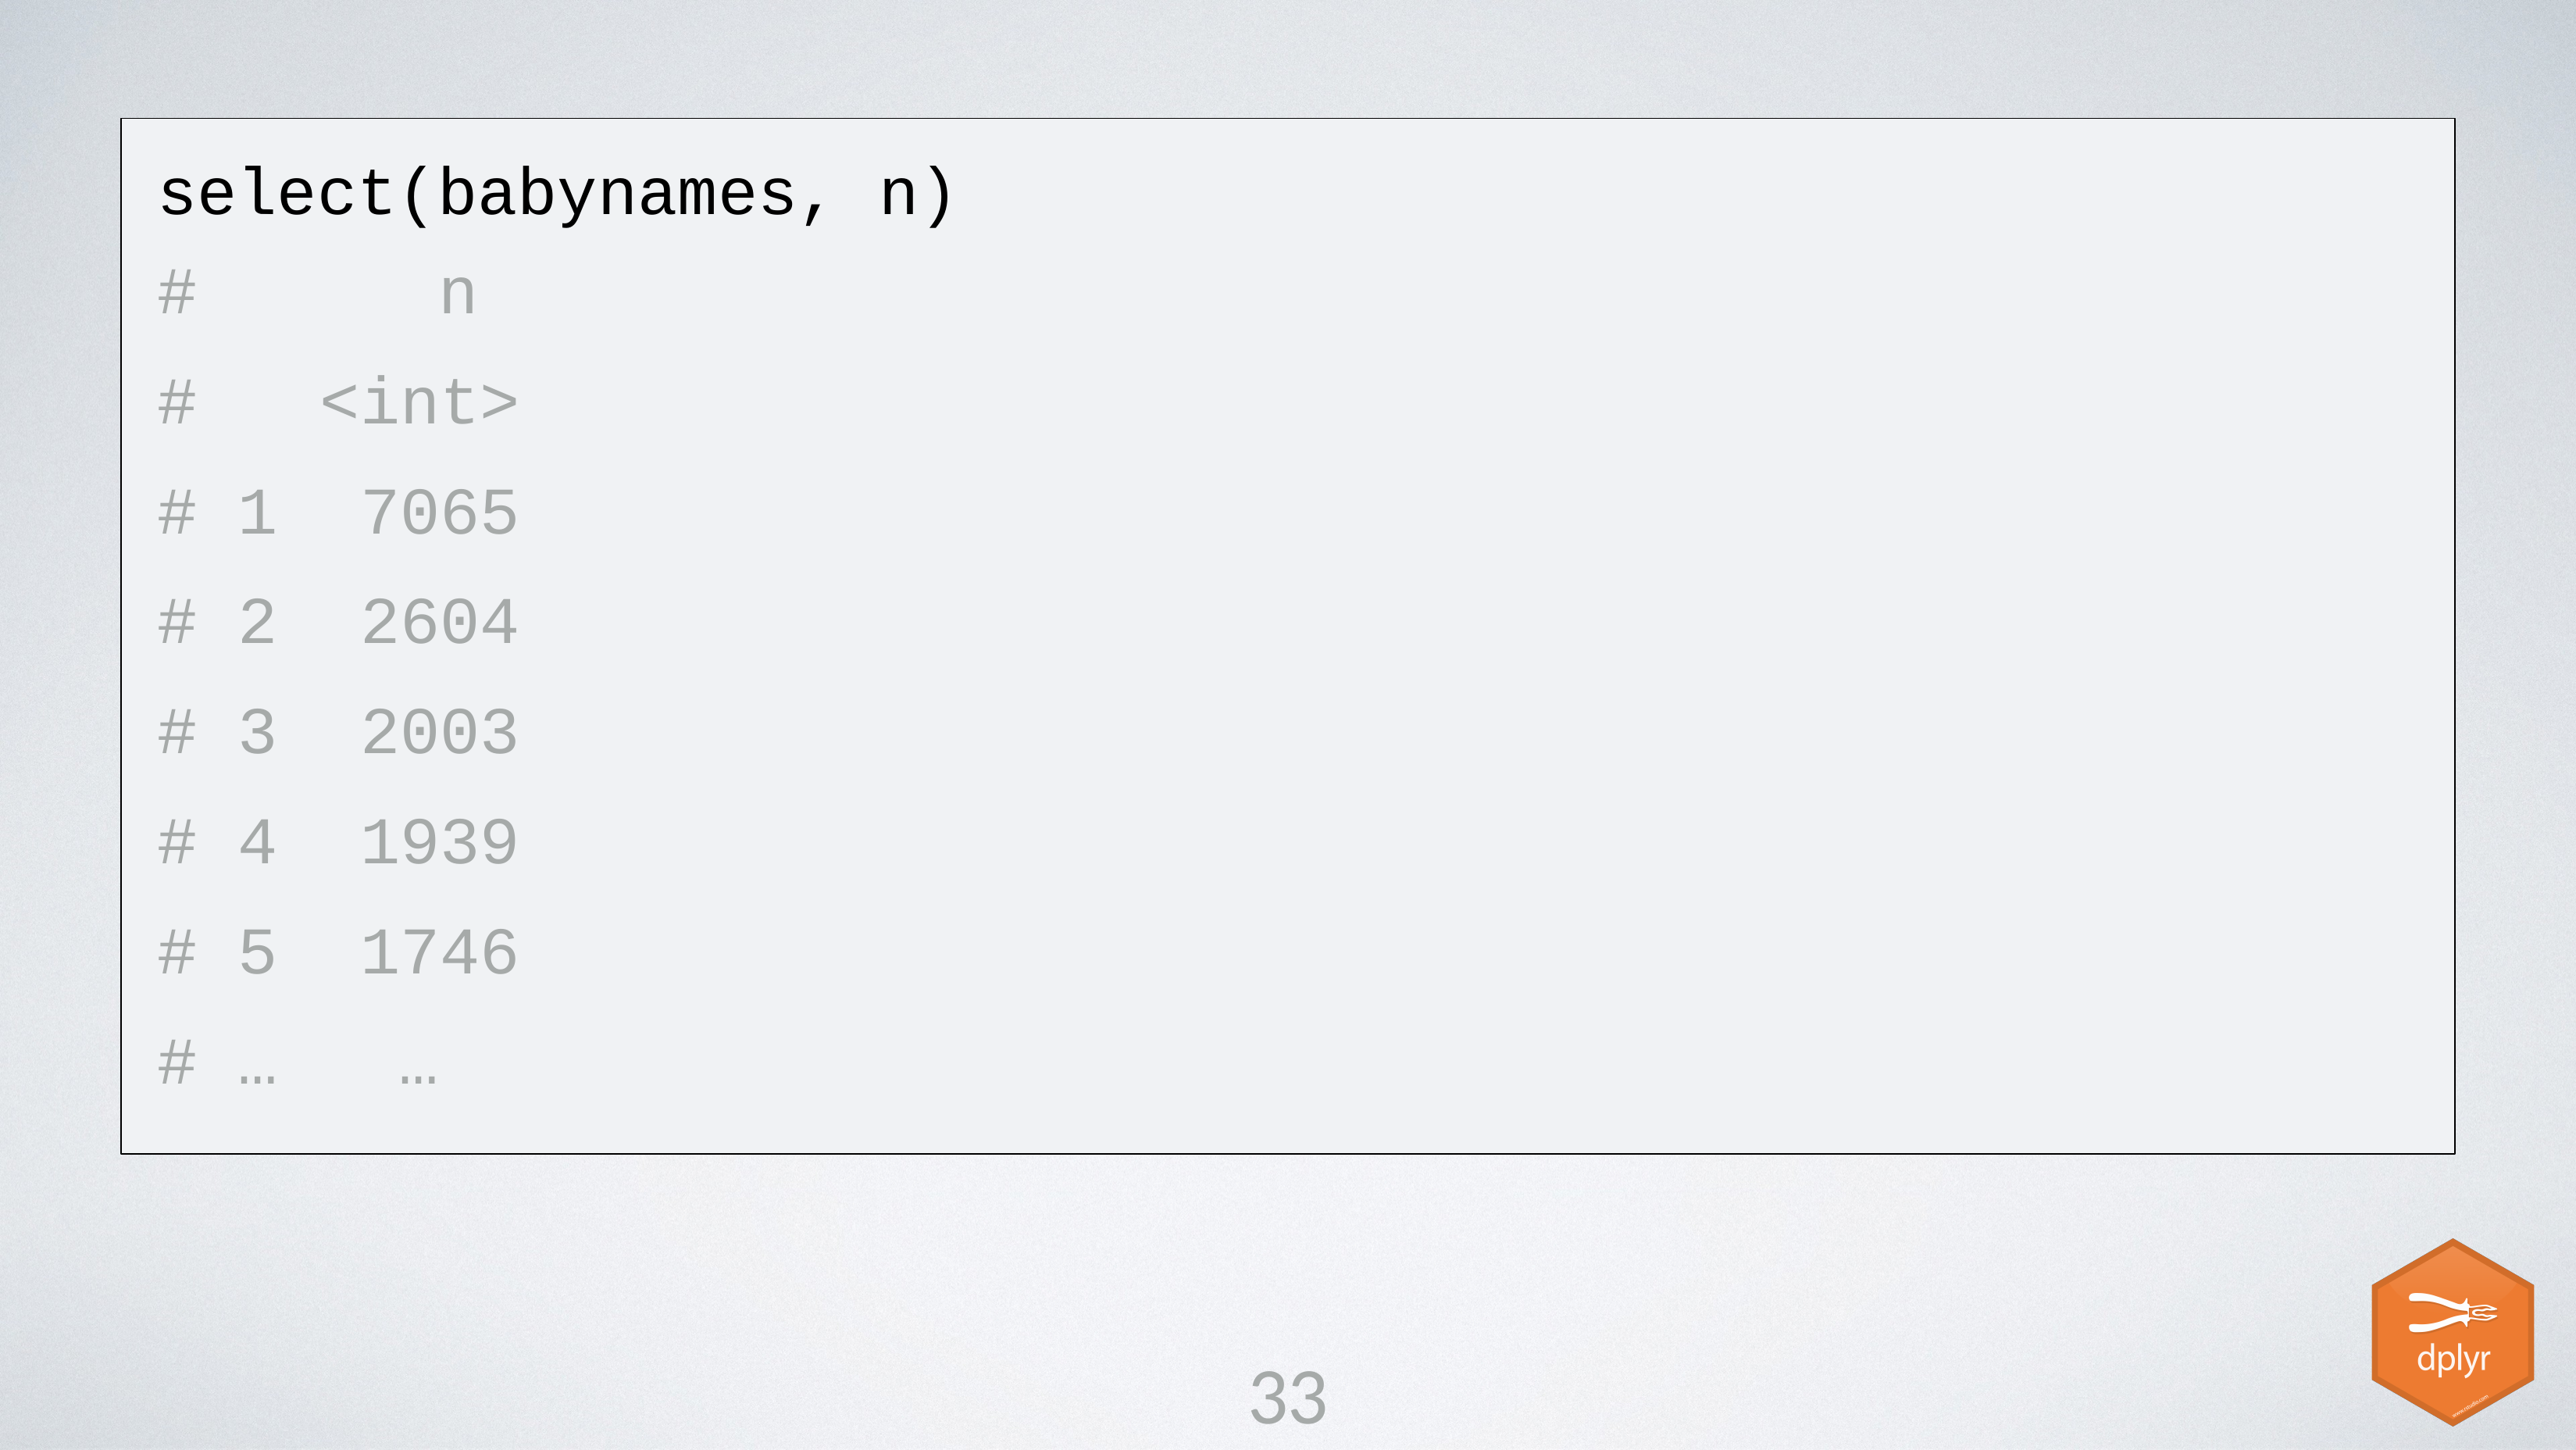

# select(babynames, n)
| # |  | n |
| --- | --- | --- |
| # |  | <int> |
| # | 1 | 7065 |
| # | 2 | 2604 |
| # | 3 | 2003 |
| # | 4 | 1939 |
| # | 5 | 1746 |
| # | … | … |

33